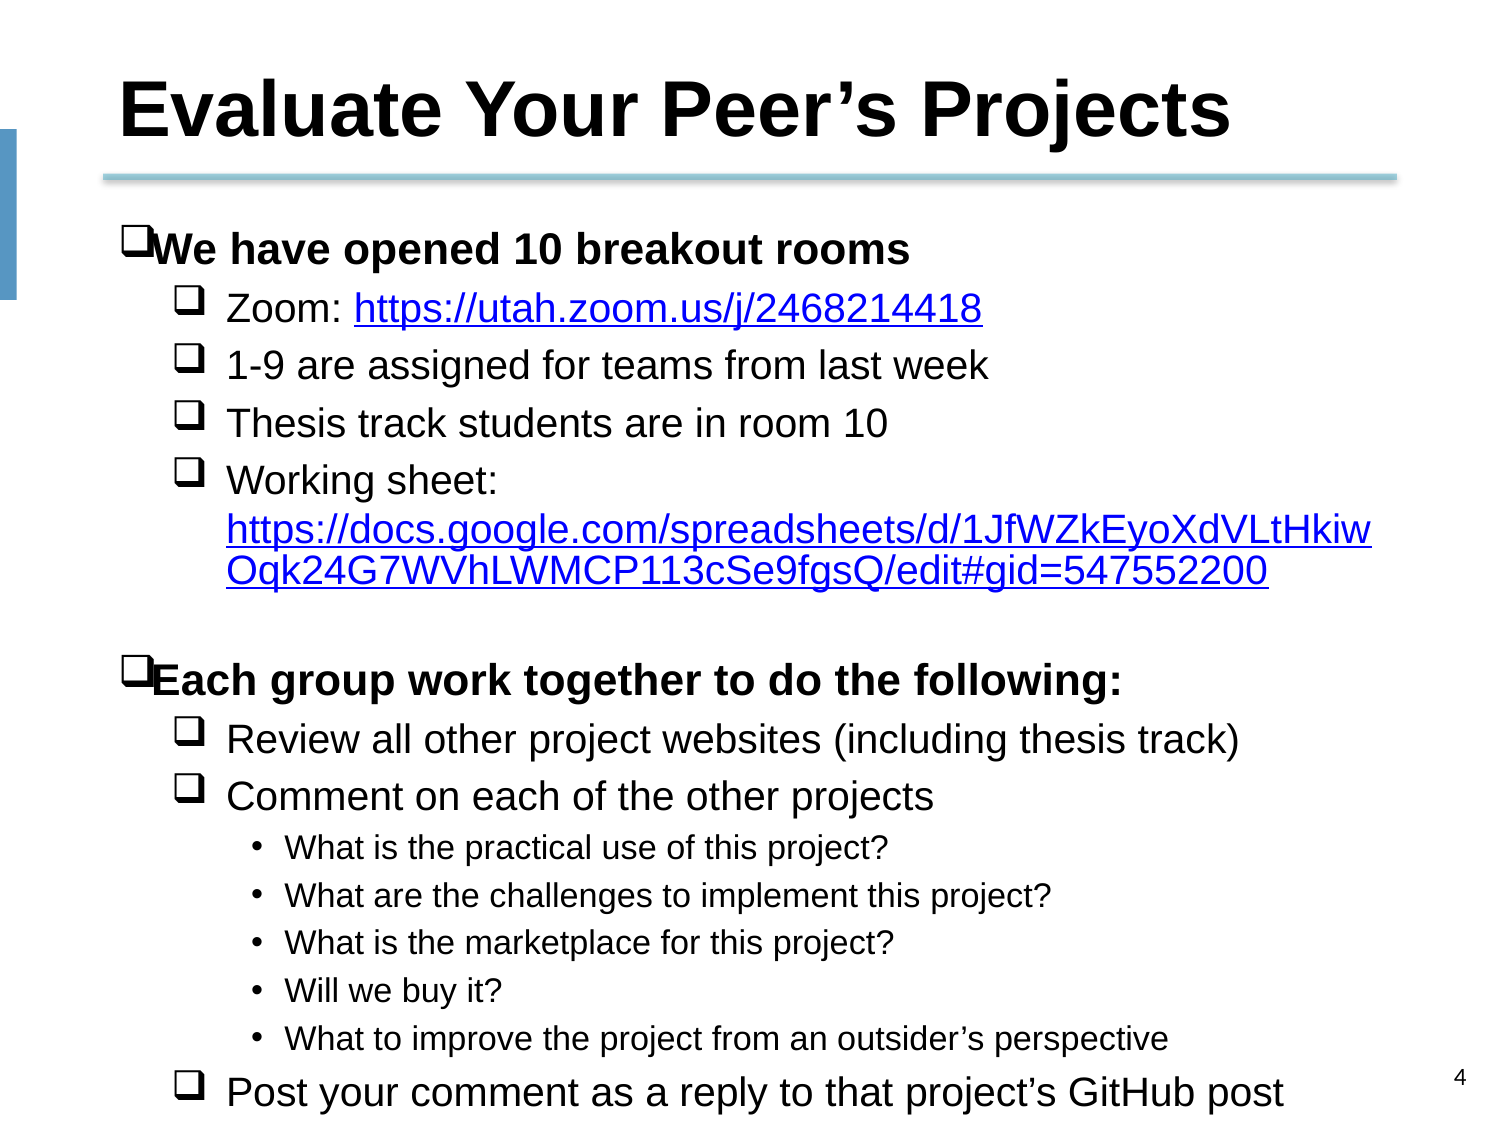

# Evaluate Your Peer’s Projects
We have opened 10 breakout rooms
Zoom: https://utah.zoom.us/j/2468214418
1-9 are assigned for teams from last week
Thesis track students are in room 10
Working sheet: https://docs.google.com/spreadsheets/d/1JfWZkEyoXdVLtHkiwOqk24G7WVhLWMCP113cSe9fgsQ/edit#gid=547552200
Each group work together to do the following:
Review all other project websites (including thesis track)
Comment on each of the other projects
What is the practical use of this project?
What are the challenges to implement this project?
What is the marketplace for this project?
Will we buy it?
What to improve the project from an outsider’s perspective
Post your comment as a reply to that project’s GitHub post
4